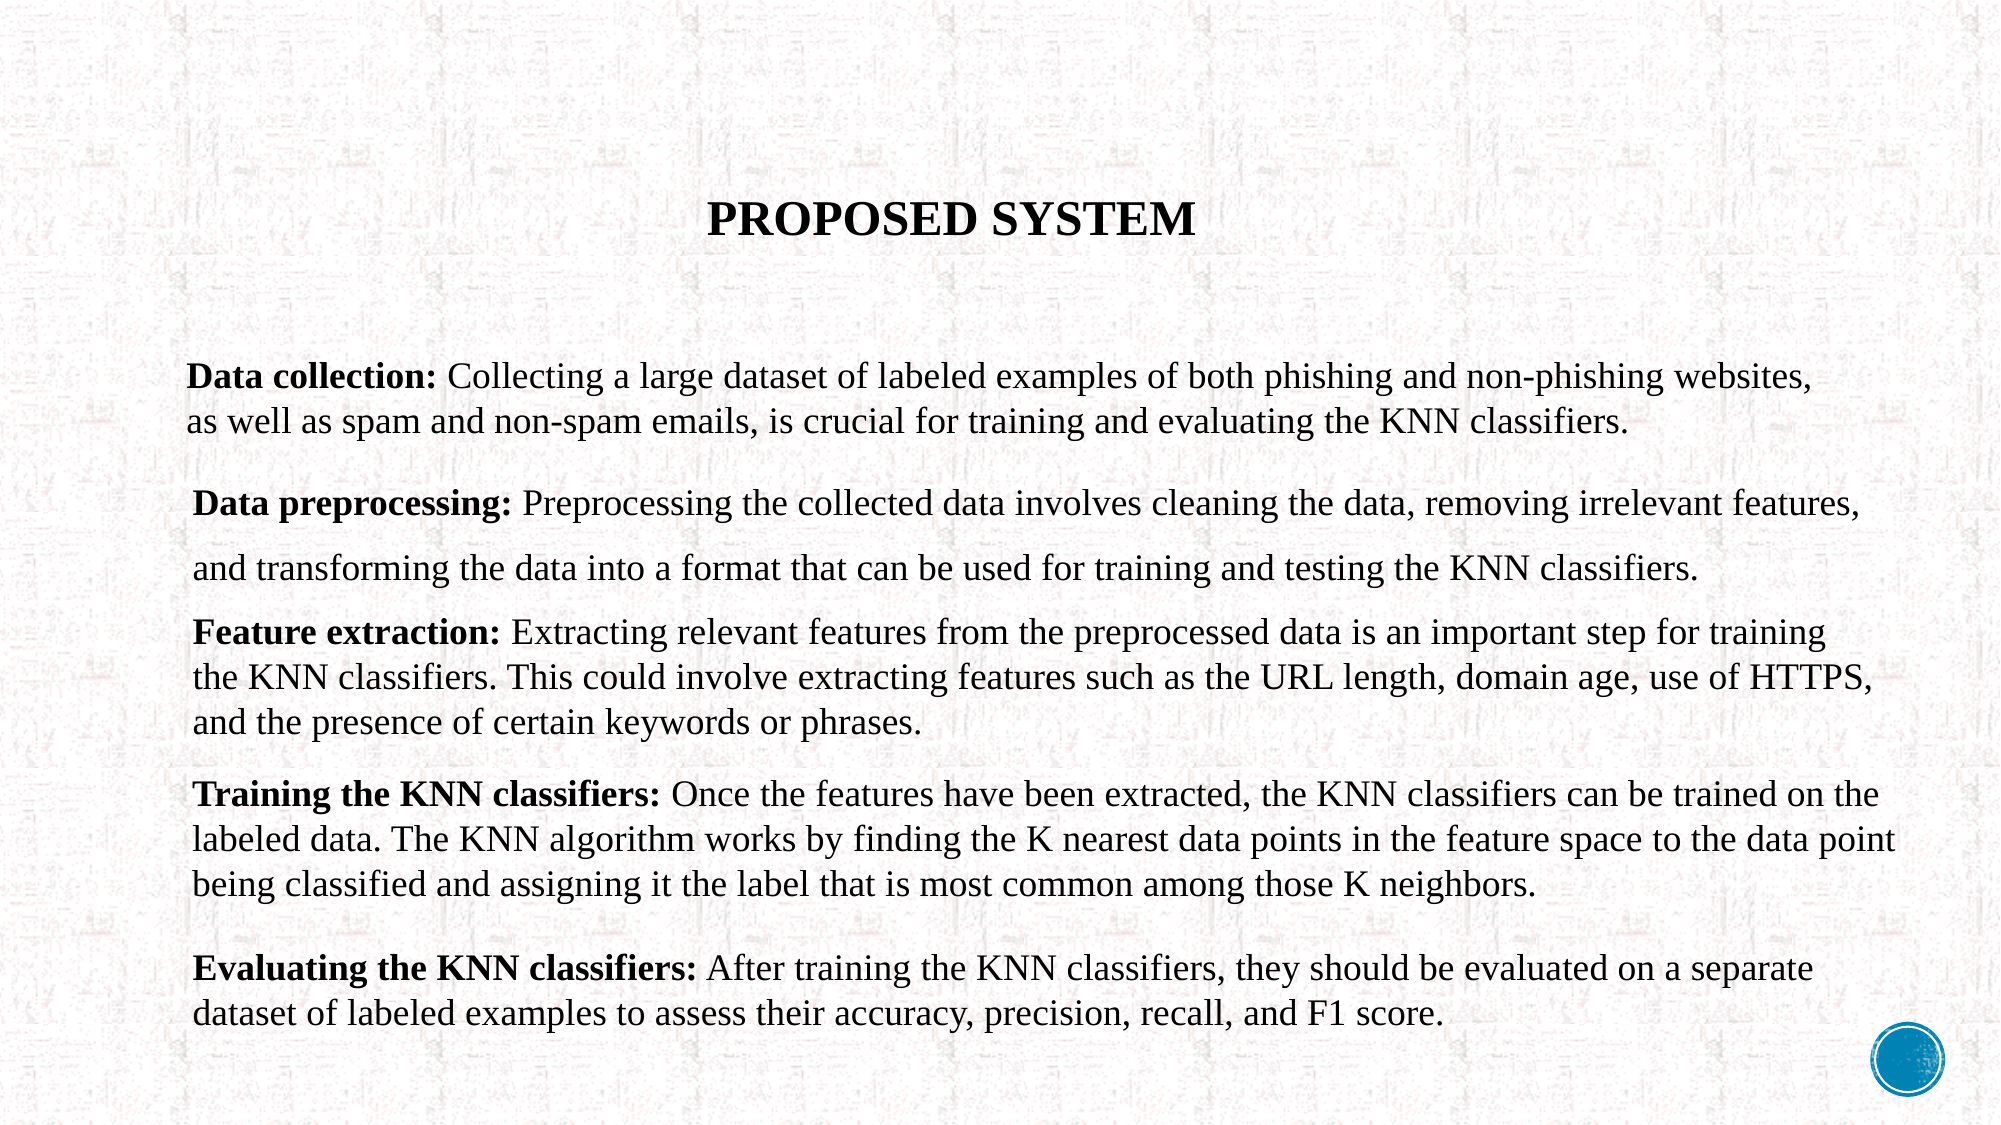

PROPOSED SYSTEM
Data collection: Collecting a large dataset of labeled examples of both phishing and non-phishing websites,
as well as spam and non-spam emails, is crucial for training and evaluating the KNN classifiers.
Data preprocessing: Preprocessing the collected data involves cleaning the data, removing irrelevant features,
and transforming the data into a format that can be used for training and testing the KNN classifiers.
Feature extraction: Extracting relevant features from the preprocessed data is an important step for training
the KNN classifiers. This could involve extracting features such as the URL length, domain age, use of HTTPS,
and the presence of certain keywords or phrases.
Training the KNN classifiers: Once the features have been extracted, the KNN classifiers can be trained on the
labeled data. The KNN algorithm works by finding the K nearest data points in the feature space to the data point
being classified and assigning it the label that is most common among those K neighbors.

Evaluating the KNN classifiers: After training the KNN classifiers, they should be evaluated on a separate
dataset of labeled examples to assess their accuracy, precision, recall, and F1 score.